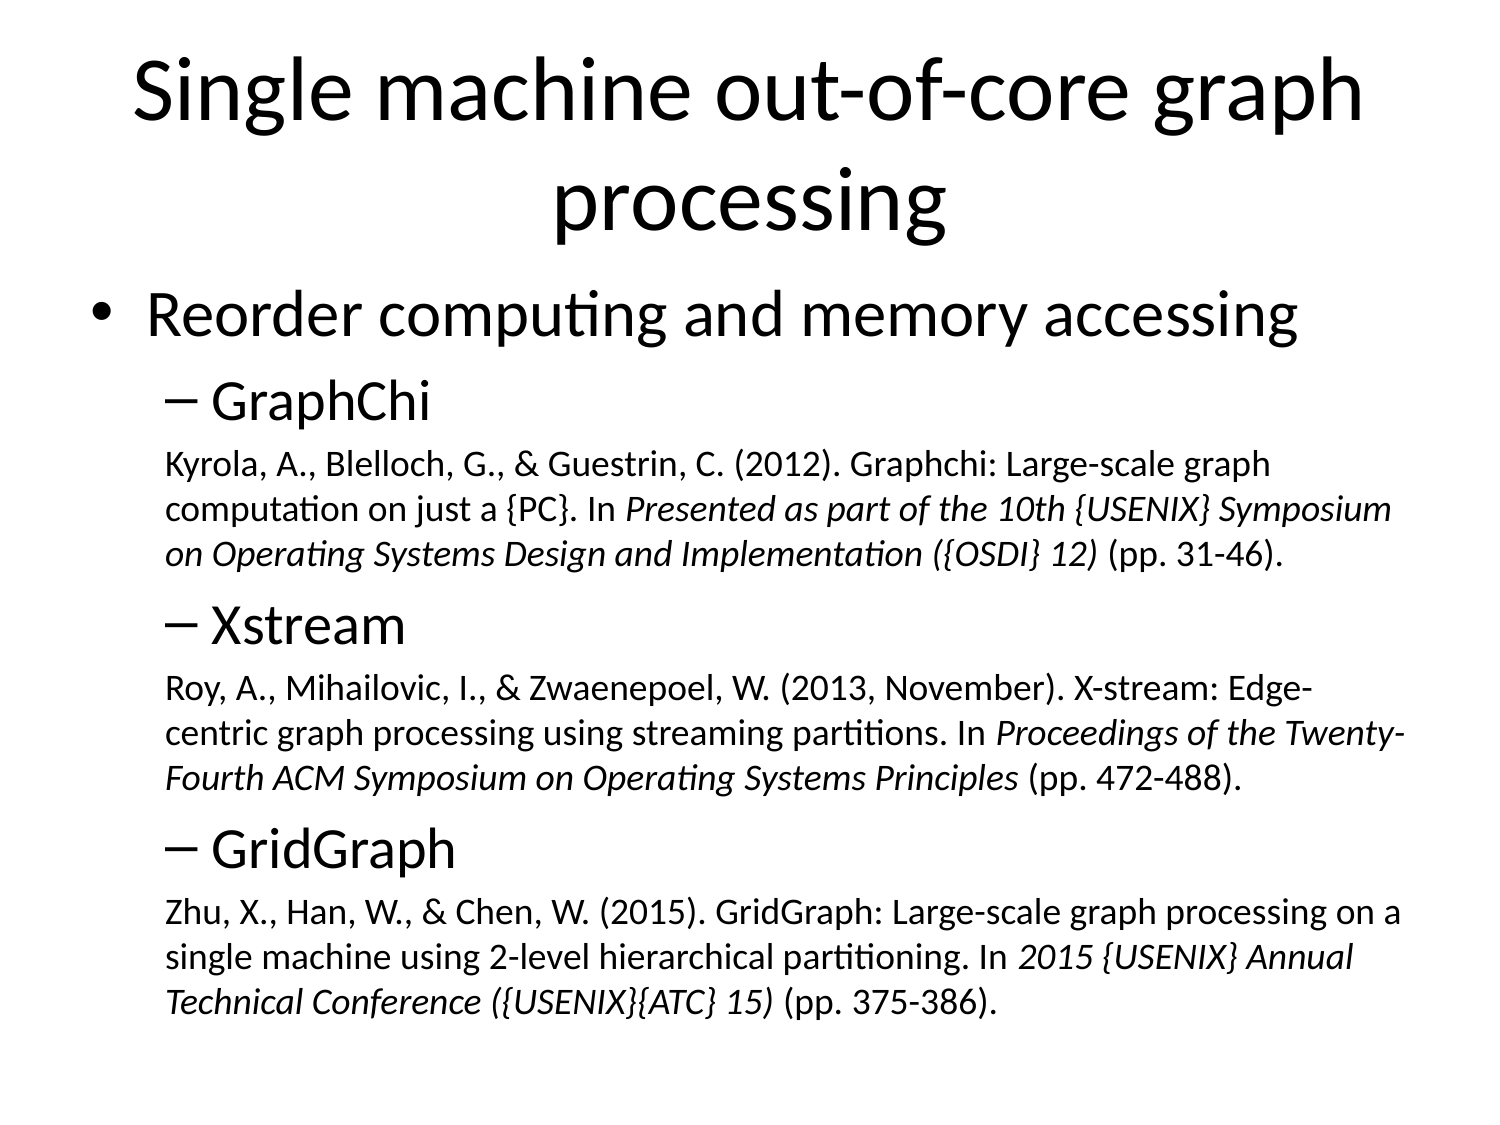

# Single machine out-of-core graph processing
Reorder computing and memory accessing
GraphChi
Kyrola, A., Blelloch, G., & Guestrin, C. (2012). Graphchi: Large-scale graph computation on just a {PC}. In Presented as part of the 10th {USENIX} Symposium on Operating Systems Design and Implementation ({OSDI} 12) (pp. 31-46).
Xstream
Roy, A., Mihailovic, I., & Zwaenepoel, W. (2013, November). X-stream: Edge-centric graph processing using streaming partitions. In Proceedings of the Twenty-Fourth ACM Symposium on Operating Systems Principles (pp. 472-488).
GridGraph
Zhu, X., Han, W., & Chen, W. (2015). GridGraph: Large-scale graph processing on a single machine using 2-level hierarchical partitioning. In 2015 {USENIX} Annual Technical Conference ({USENIX}{ATC} 15) (pp. 375-386).